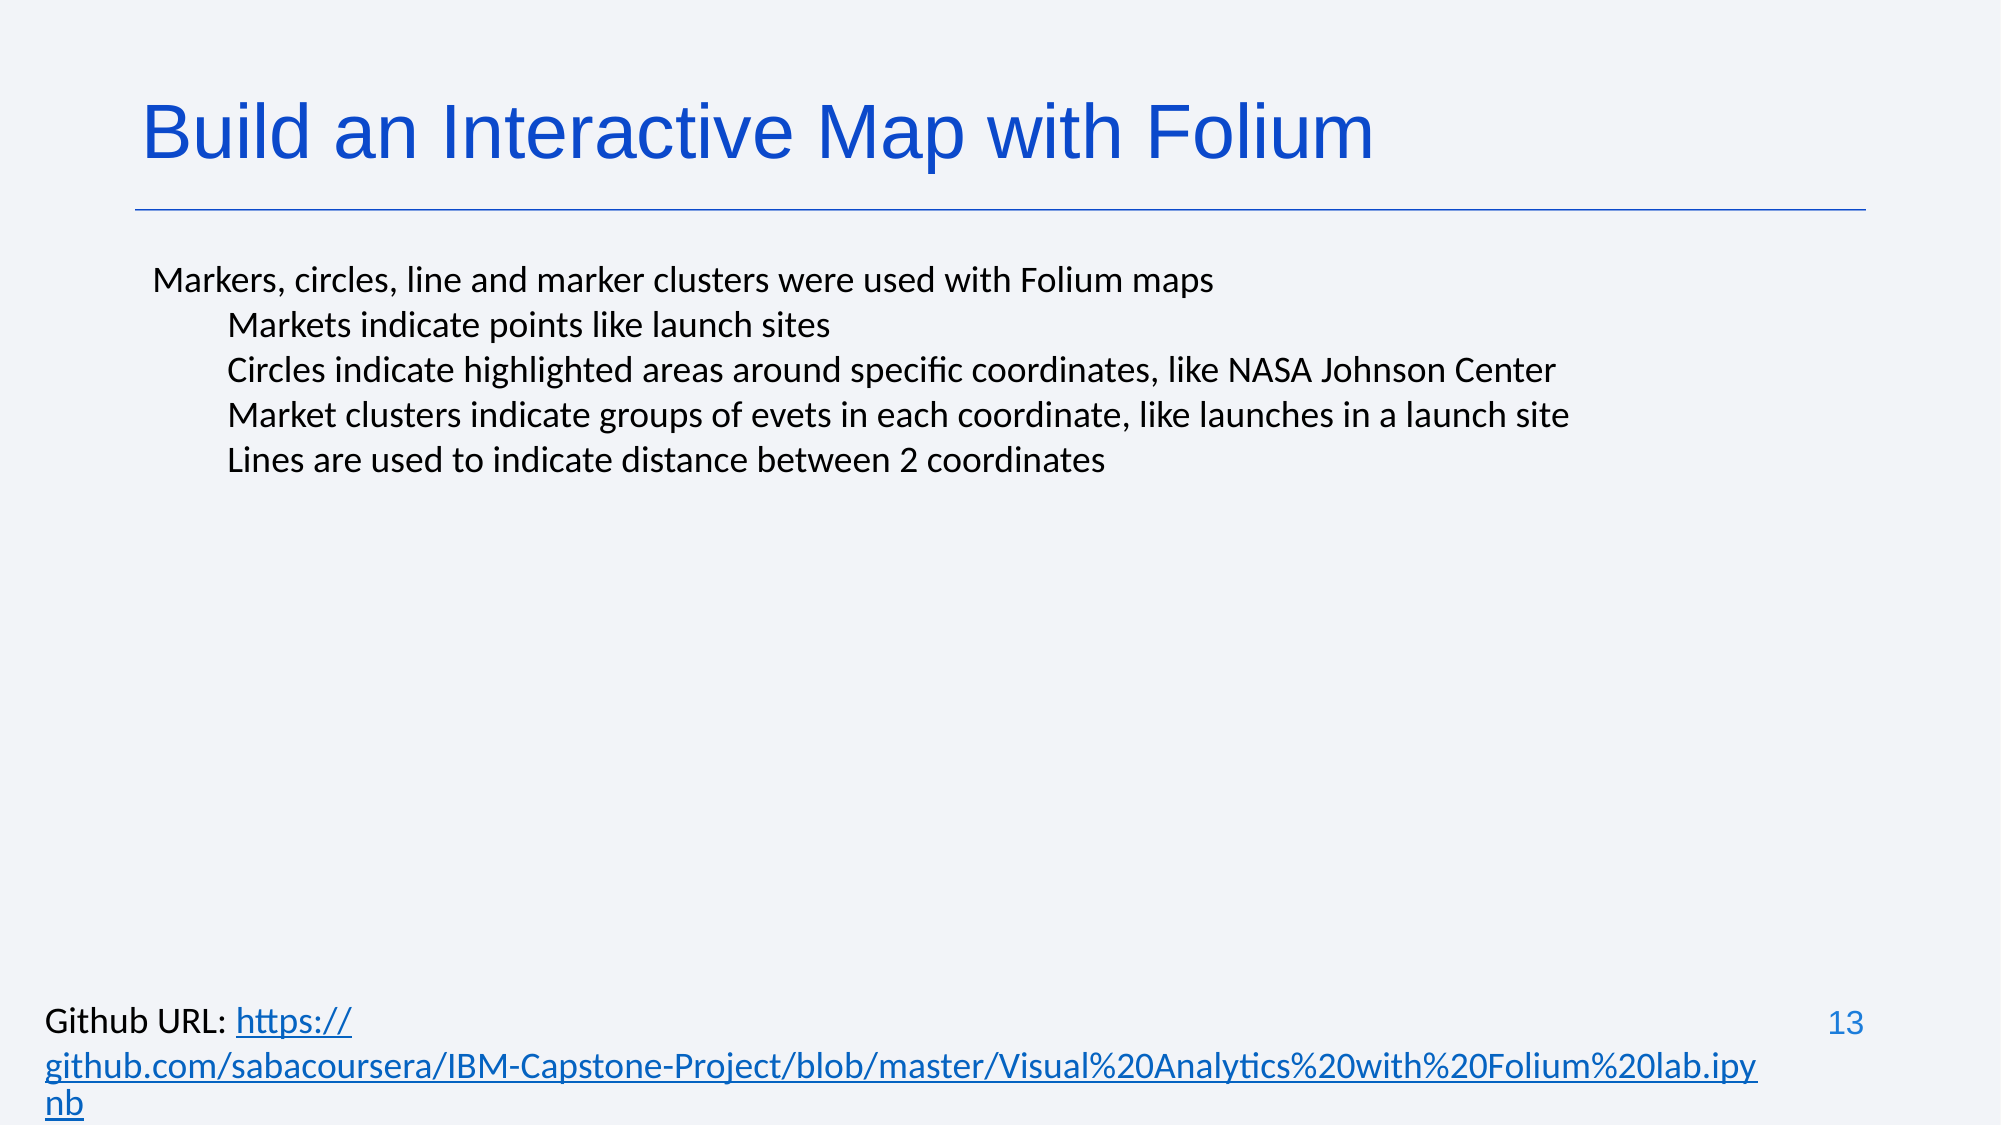

Build an Interactive Map with Folium
Markers, circles, line and marker clusters were used with Folium maps
Markets indicate points like launch sites
Circles indicate highlighted areas around specific coordinates, like NASA Johnson Center
Market clusters indicate groups of evets in each coordinate, like launches in a launch site
Lines are used to indicate distance between 2 coordinates

Github URL: https://github.com/sabacoursera/IBM-Capstone-Project/blob/master/Visual%20Analytics%20with%20Folium%20lab.ipynb

13